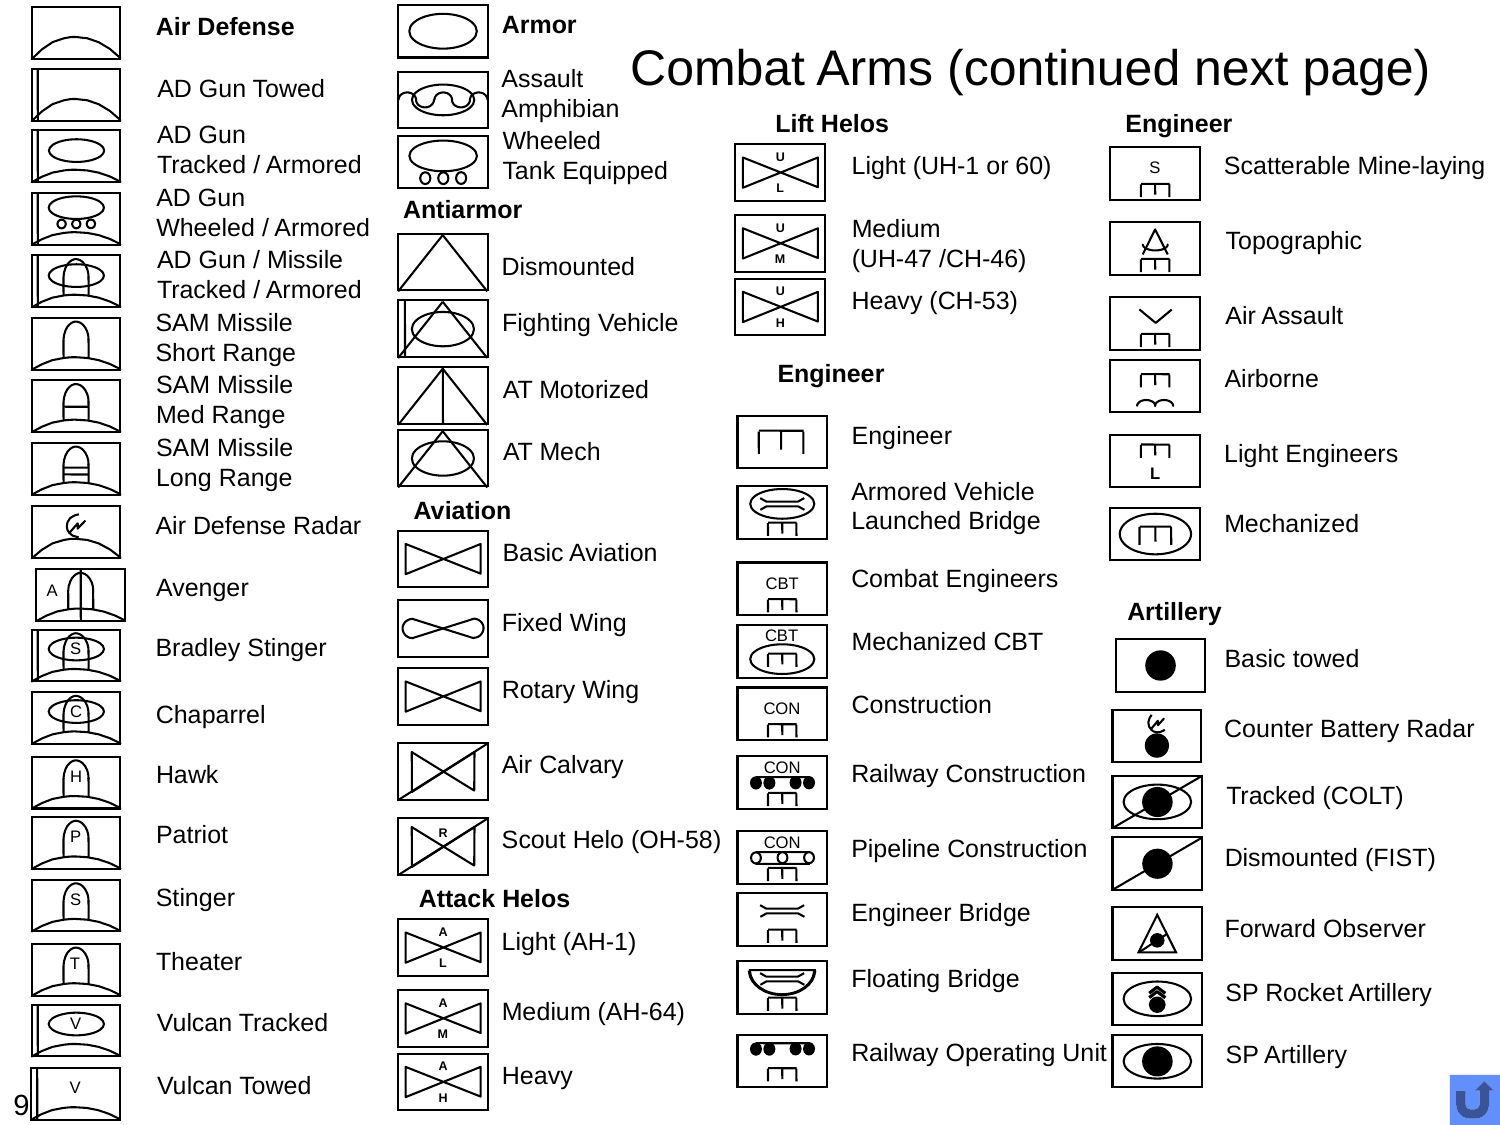

Armor
Air Defense
# Combat Arms (continued next page)
Assault
Amphibian

AD Gun Towed
Lift Helos
Engineer
AD Gun
Tracked / Armored
Wheeled
Tank Equipped

U

L

S

Light (UH-1 or 60)
Scatterable Mine-laying
AD Gun
Wheeled / Armored

Antiarmor
U

M
Medium
(UH-47 /CH-46)

Topographic

AD Gun / Missile
Tracked / Armored
Dismounted

U

H
Heavy (CH-53)

Air Assault
SAM Missile
Short Range
Fighting Vehicle

Engineer

Airborne

SAM Missile
Med Range
AT Motorized

Engineer

SAM Missile
Long Range

L
AT Mech
Light Engineers

Armored Vehicle
Launched Bridge

Aviation

Mechanized
Air Defense Radar

Basic Aviation

CBT

Combat Engineers

A

Avenger
Artillery

Fixed Wing
CBT

Mechanized CBT

S

Bradley Stinger

Basic towed

Rotary Wing

CON

Construction

C

Chaparrel

Counter Battery Radar

Air Calvary
CON

H

Railway Construction
Hawk

Tracked (COLT)

P

R

Patriot
Scout Helo (OH-58)
CON

Pipeline Construction

Dismounted (FIST)
Attack Helos

S

Stinger

Engineer Bridge

Forward Observer
A

L
Light (AH-1)

T

Theater
Floating Bridge

SP Rocket Artillery
A

M
Medium (AH-64)

V

Vulcan Tracked

Railway Operating Unit
SP Artillery
A

H
Heavy
9

V

Vulcan Towed